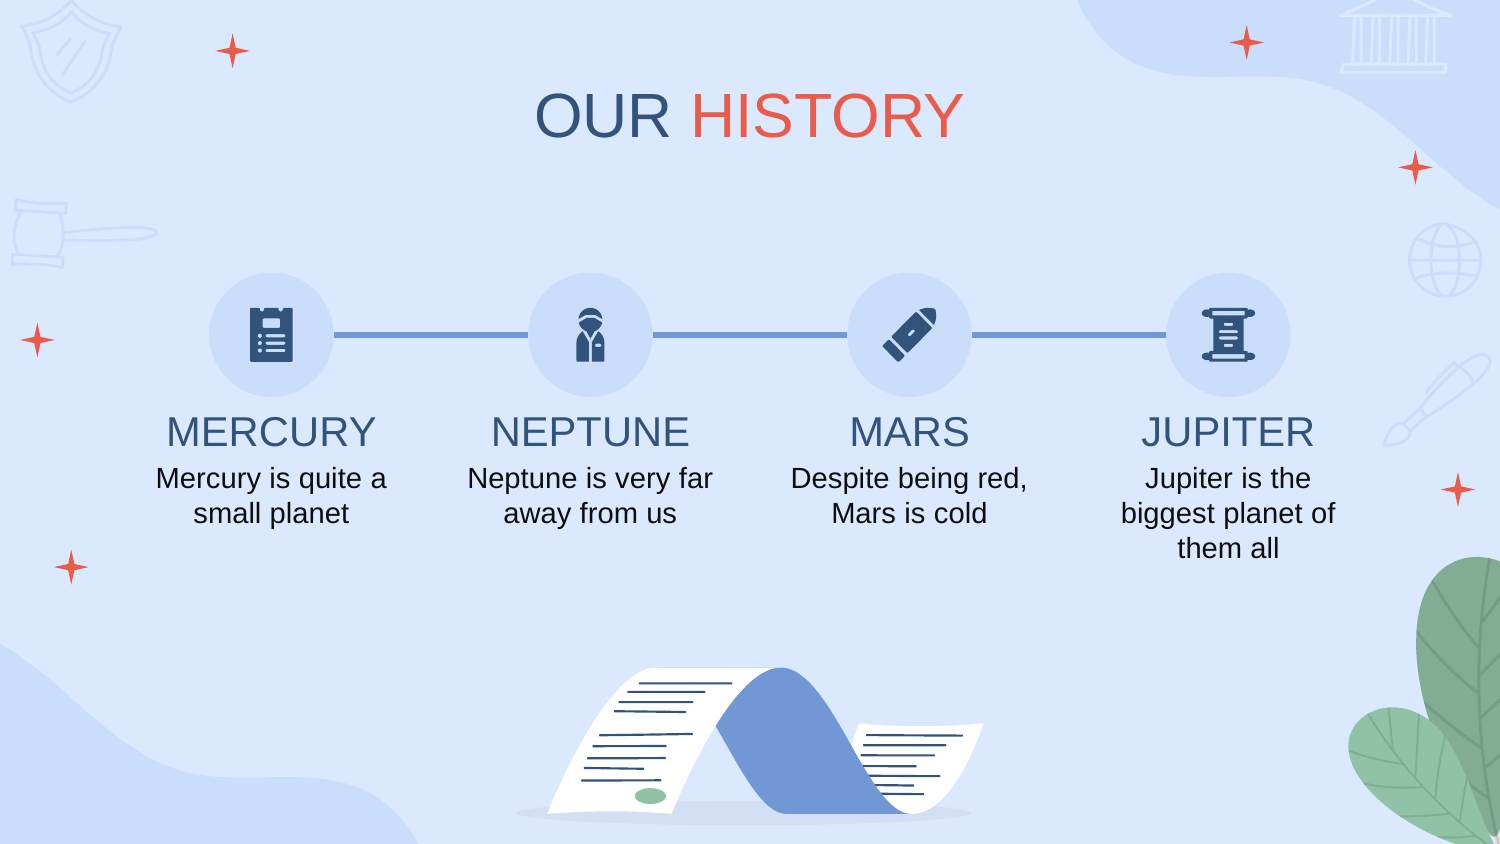

# OUR HISTORY

MERCURY
NEPTUNE
MARS
JUPITER
Mercury is quite a small planet
Neptune is very far away from us
Despite being red, Mars is cold
Jupiter is the biggest planet of them all